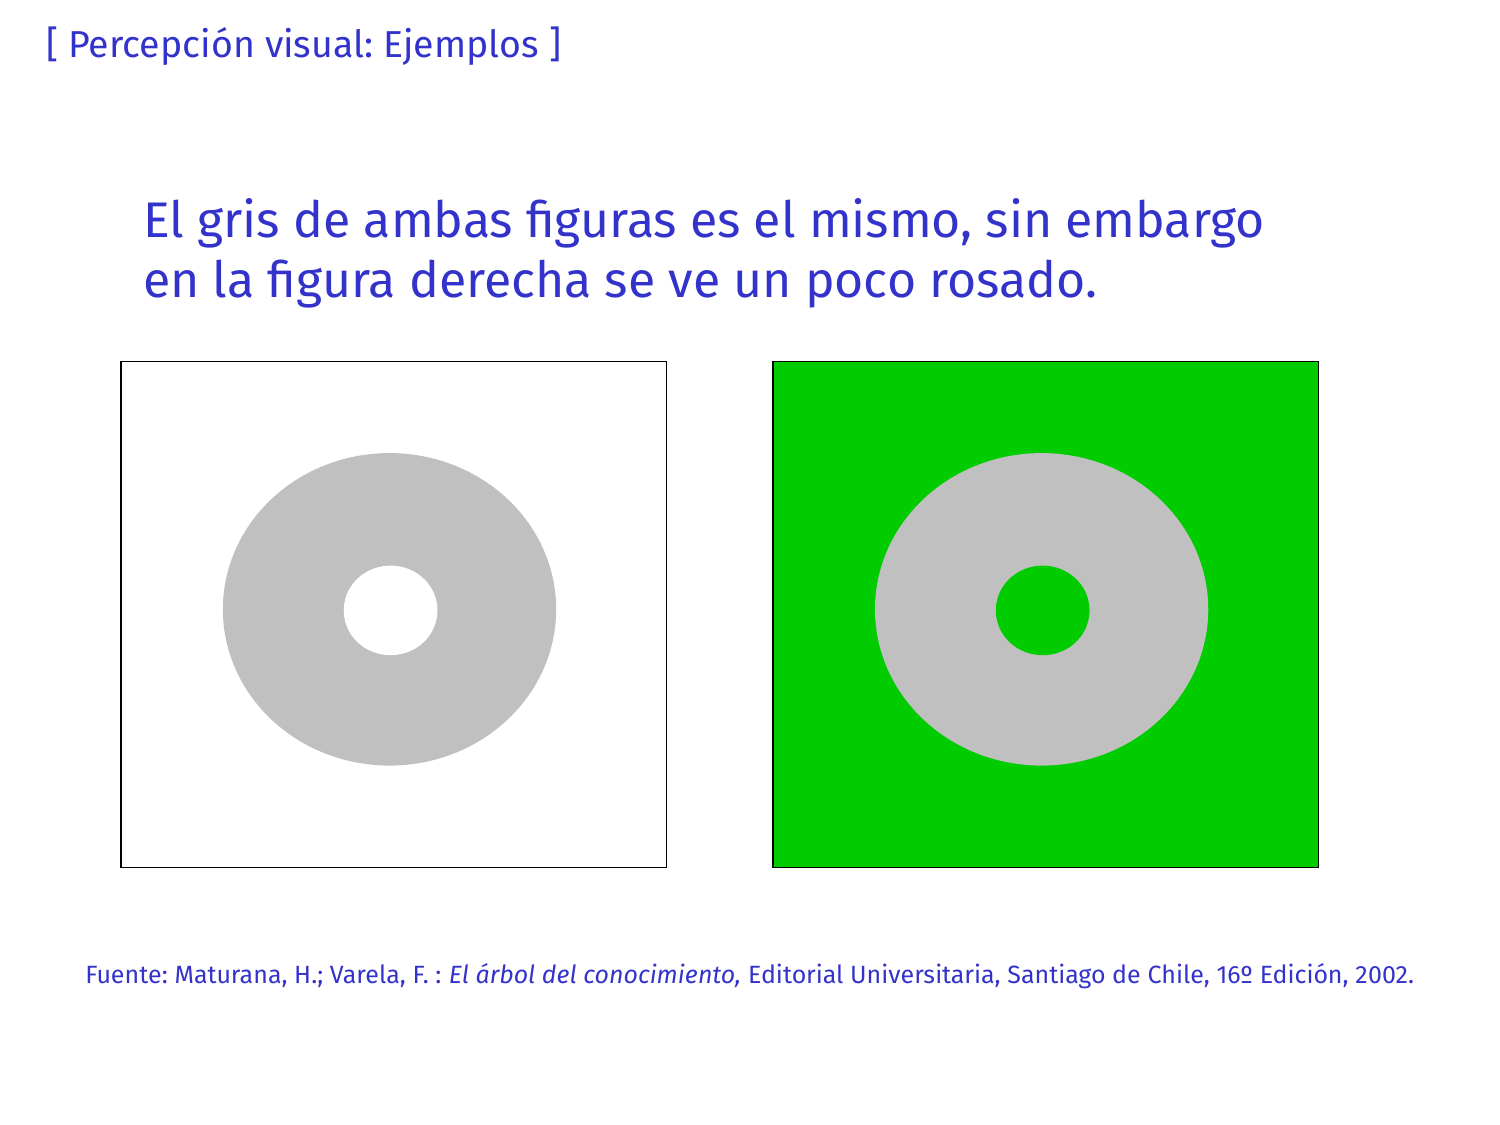

[ Percepción visual: Ejemplos ]
El gris de ambas figuras es el mismo, sin embargo en la figura derecha se ve un poco rosado.

Fuente: Maturana, H.; Varela, F. : El árbol del conocimiento, Editorial Universitaria, Santiago de Chile, 16º Edición, 2002.